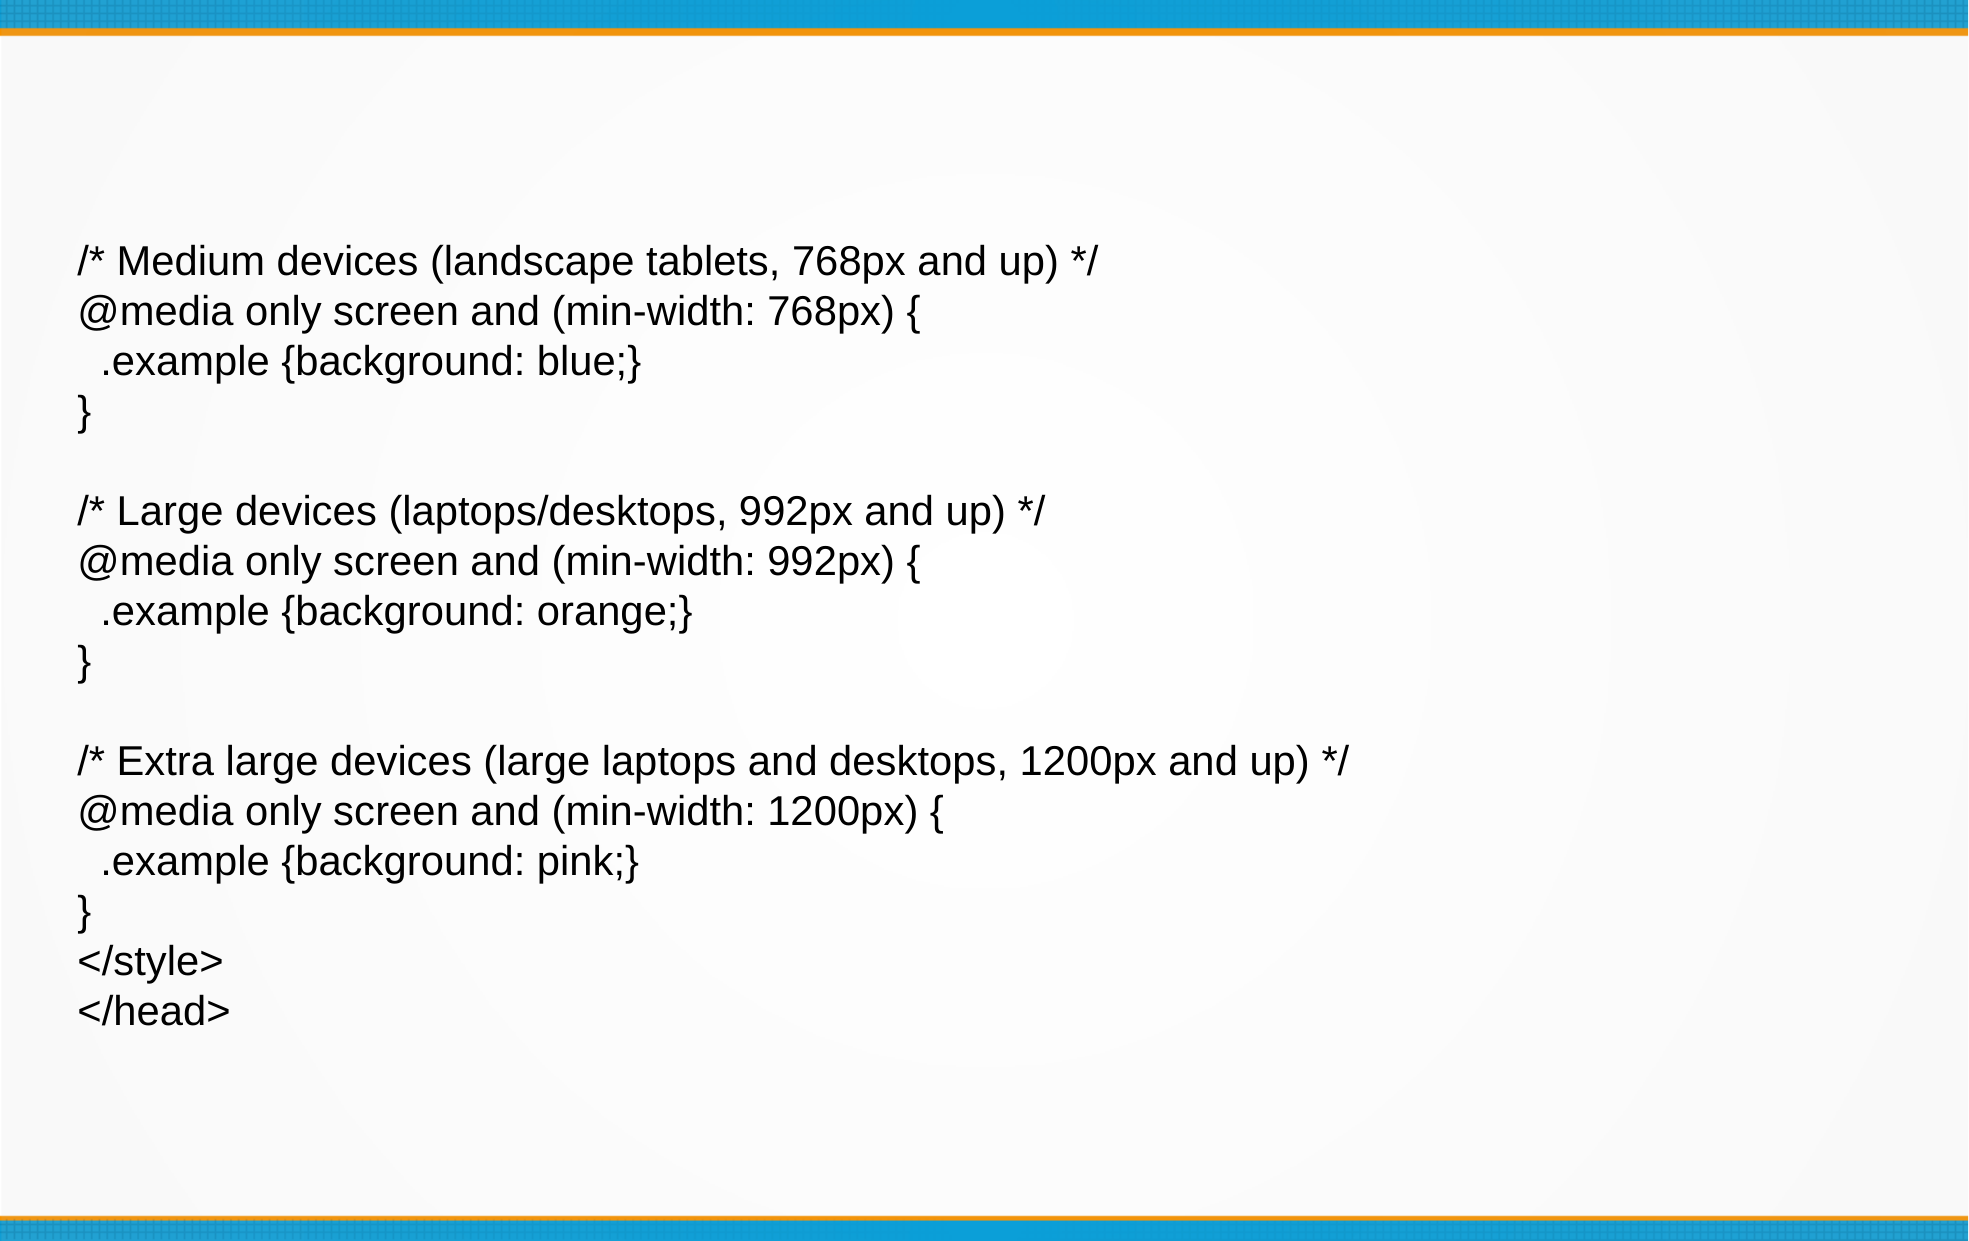

/* Medium devices (landscape tablets, 768px and up) */
@media only screen and (min-width: 768px) {
  .example {background: blue;}
}

/* Large devices (laptops/desktops, 992px and up) */
@media only screen and (min-width: 992px) {
  .example {background: orange;}
}

/* Extra large devices (large laptops and desktops, 1200px and up) */
@media only screen and (min-width: 1200px) {
  .example {background: pink;}
}
</style>
</head>